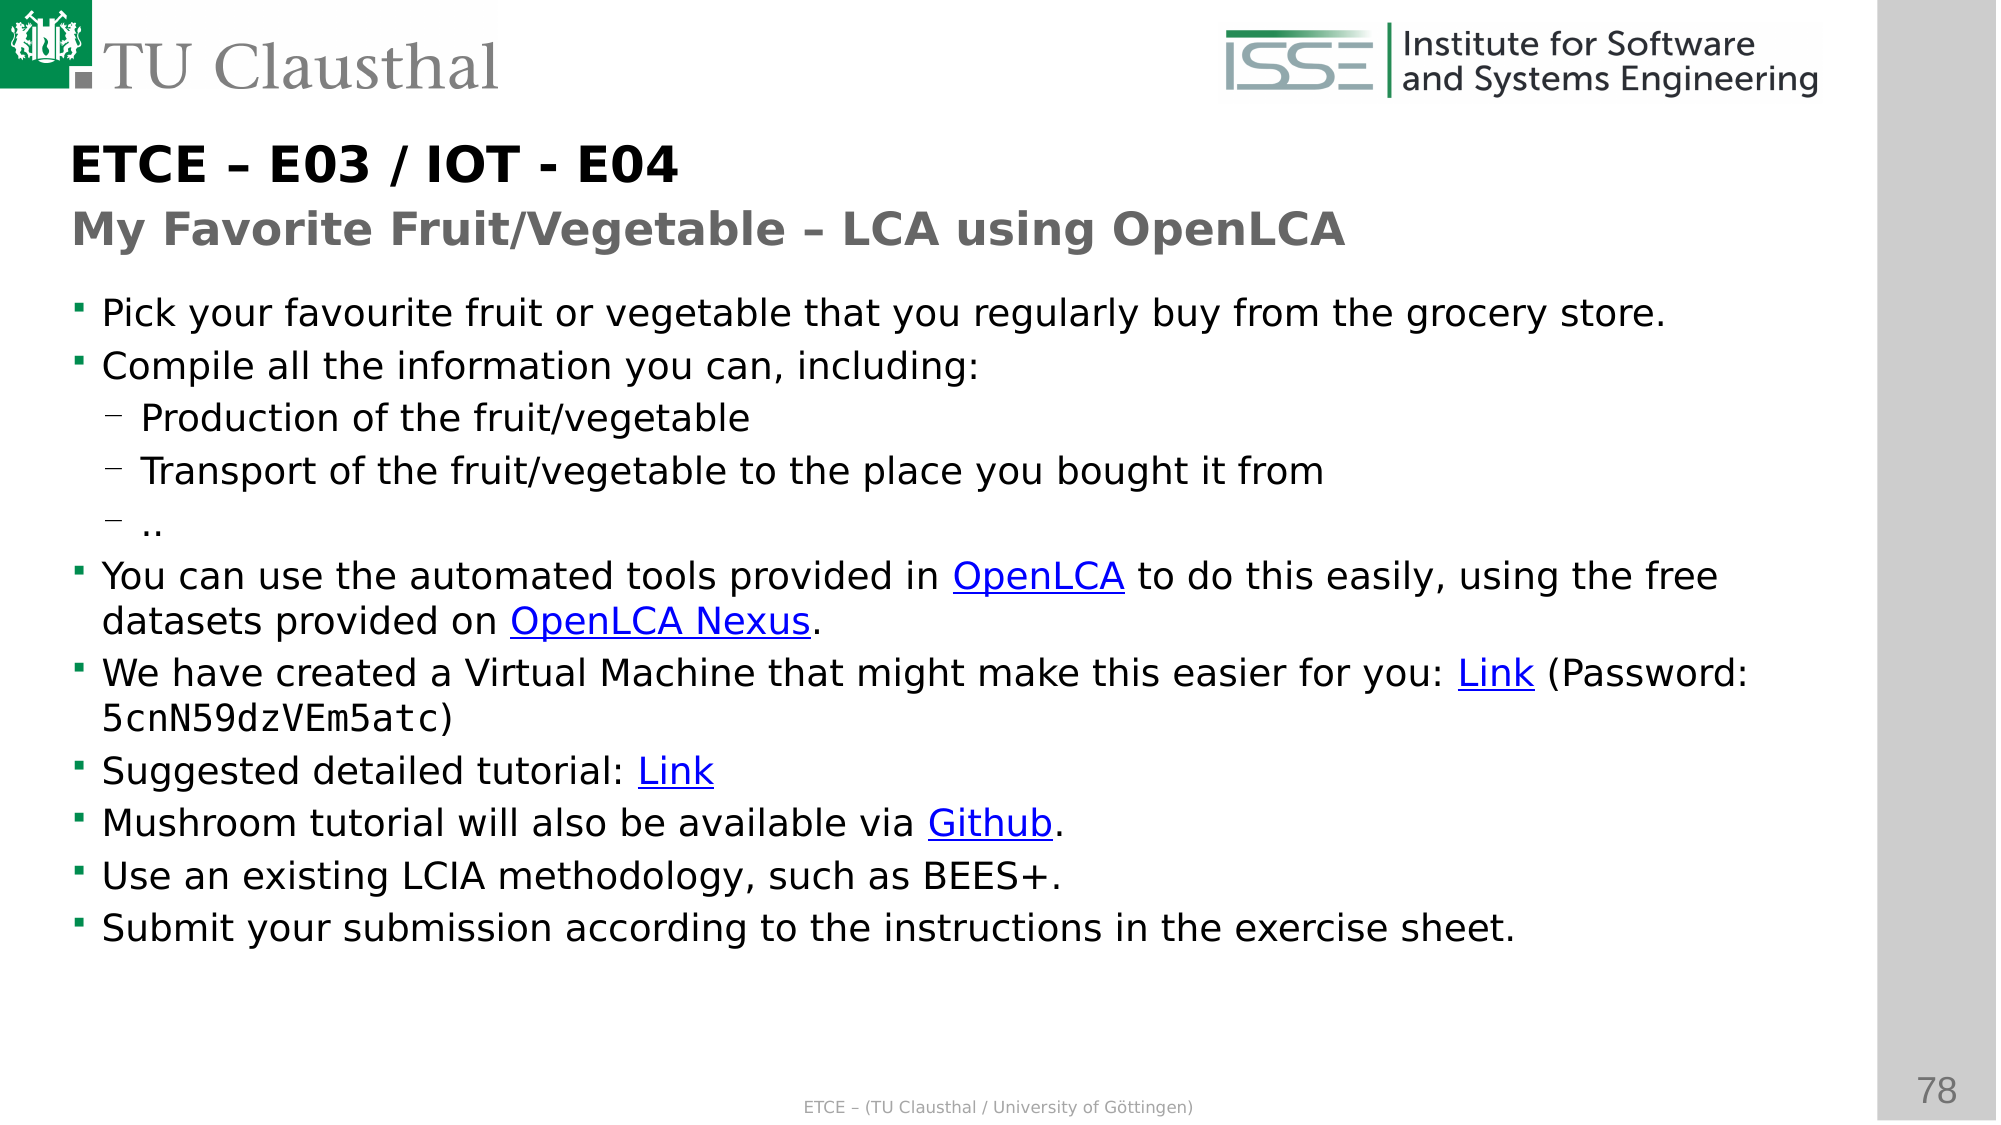

ETCE – E03 / IOT - E04
My Favorite Fruit/Vegetable – LCA using OpenLCA

Pick your favourite fruit or vegetable that you regularly buy from the grocery store.
Compile all the information you can, including:
Production of the fruit/vegetable
Transport of the fruit/vegetable to the place you bought it from
..
You can use the automated tools provided in OpenLCA to do this easily, using the free datasets provided on OpenLCA Nexus.
We have created a Virtual Machine that might make this easier for you: Link (Password: 5cnN59dzVEm5atc)
Suggested detailed tutorial: Link
Mushroom tutorial will also be available via Github.
Use an existing LCIA methodology, such as BEES+.
Submit your submission according to the instructions in the exercise sheet.